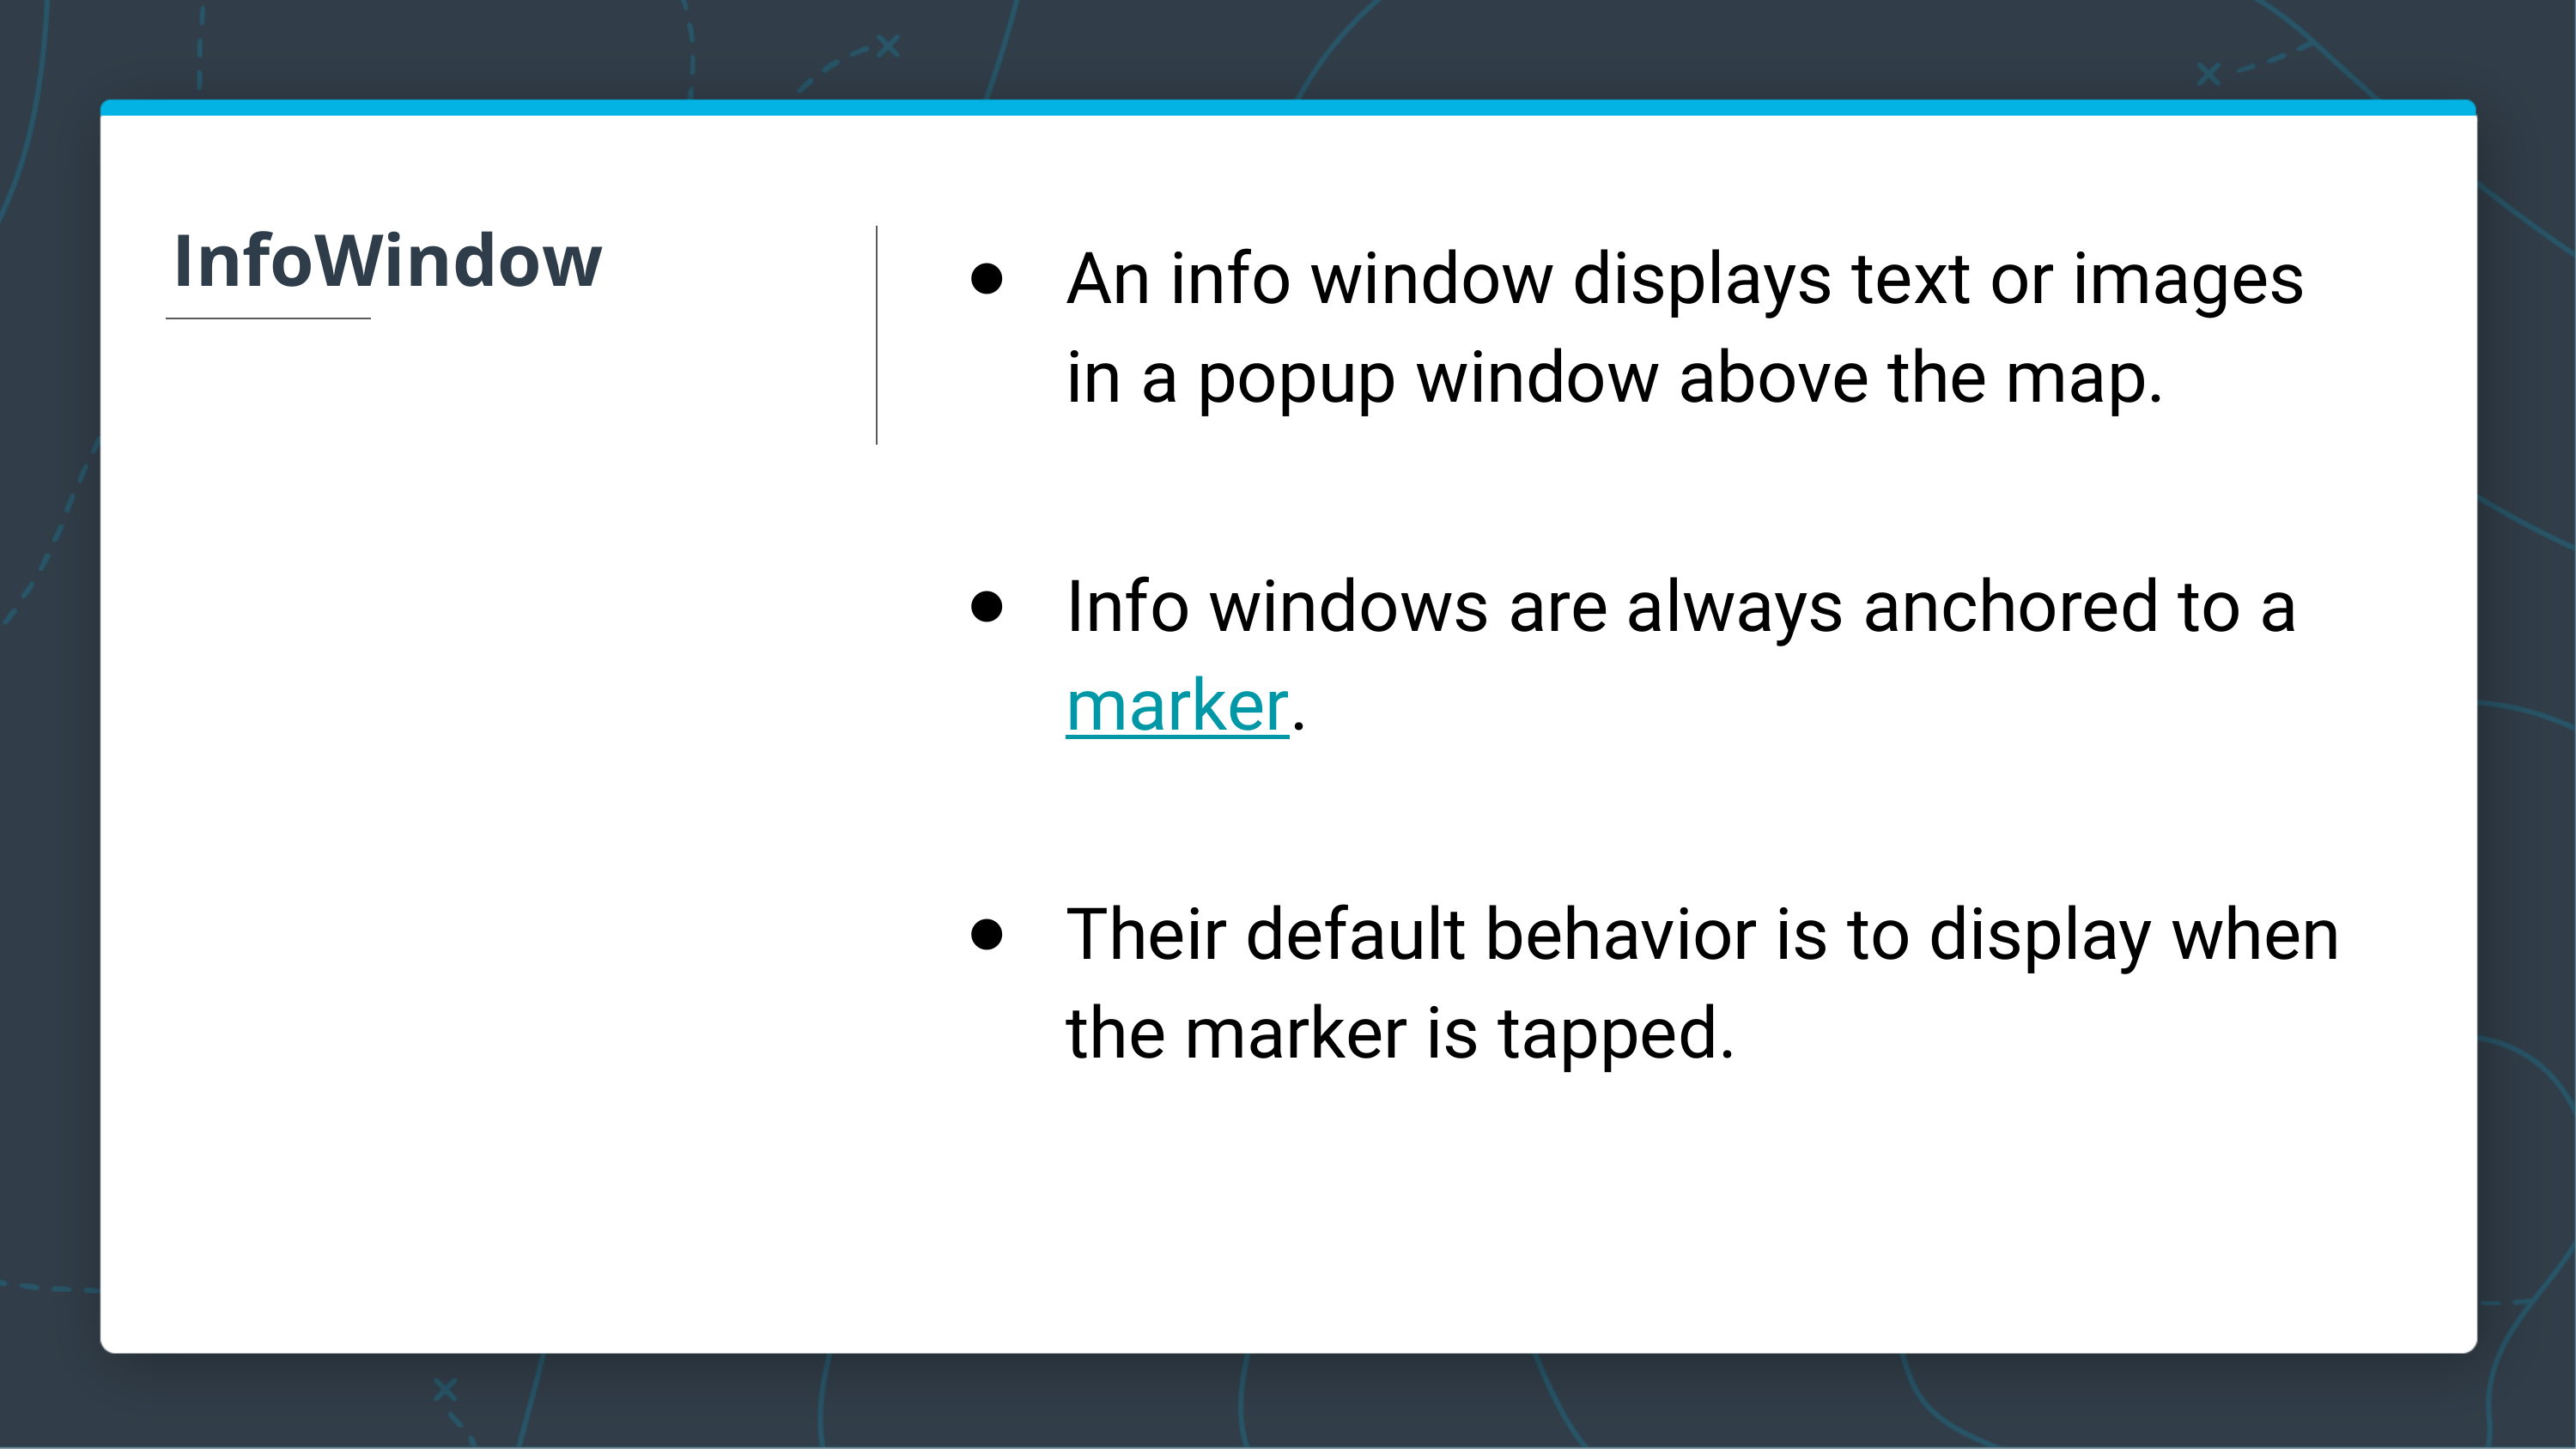

InfoWindow
An info window displays text or images in a popup window above the map.

Info windows are always anchored to a marker.

Their default behavior is to display when the marker is tapped.